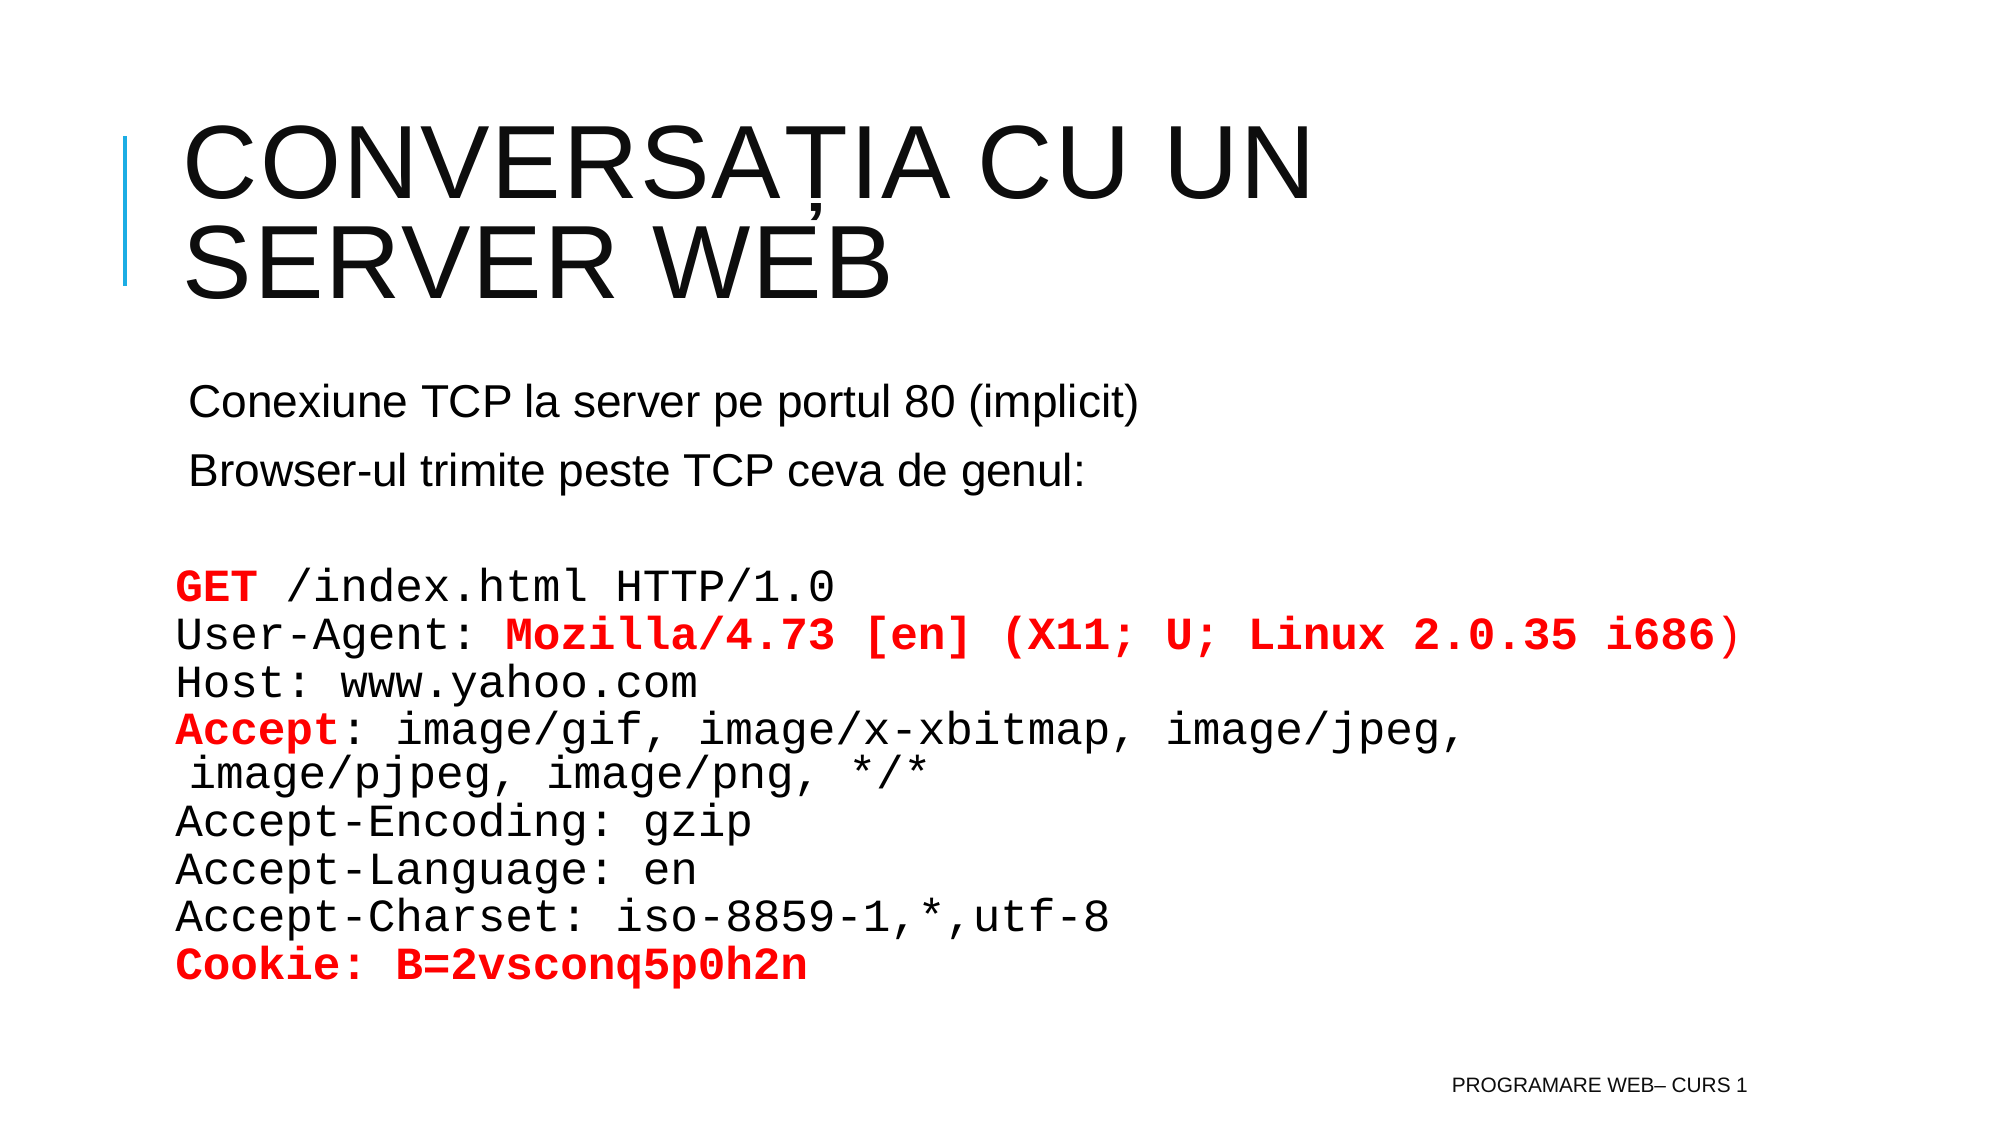

# Conversația cu un server Web
Conexiune TCP la server pe portul 80 (implicit)
Browser-ul trimite peste TCP ceva de genul:

GET /index.html HTTP/1.0
User-Agent: Mozilla/4.73 [en] (X11; U; Linux 2.0.35 i686)
Host: www.yahoo.com
Accept: image/gif, image/x-xbitmap, image/jpeg, image/pjpeg, image/png, */*
Accept-Encoding: gzip
Accept-Language: en
Accept-Charset: iso-8859-1,*,utf-8
Cookie: B=2vsconq5p0h2n

25.02.2010
Programare Web– Curs 1
37